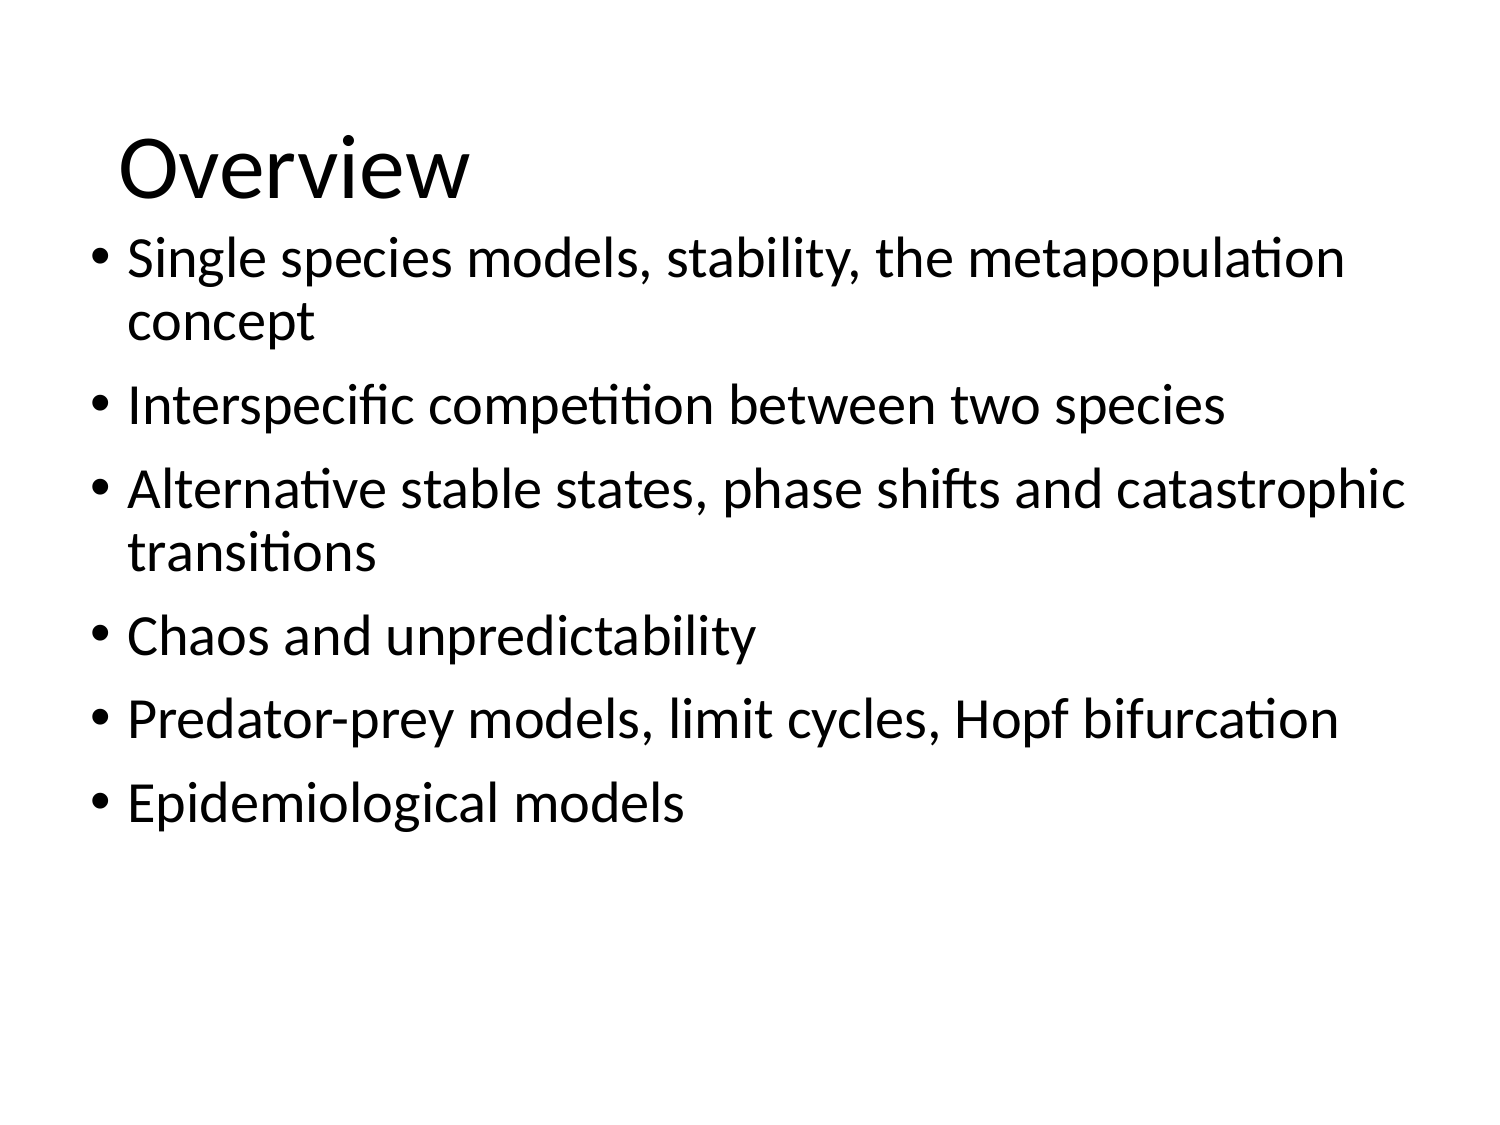

# Overview
Single species models, stability, the metapopulation concept
Interspecific competition between two species
Alternative stable states, phase shifts and catastrophic transitions
Chaos and unpredictability
Predator-prey models, limit cycles, Hopf bifurcation
Epidemiological models